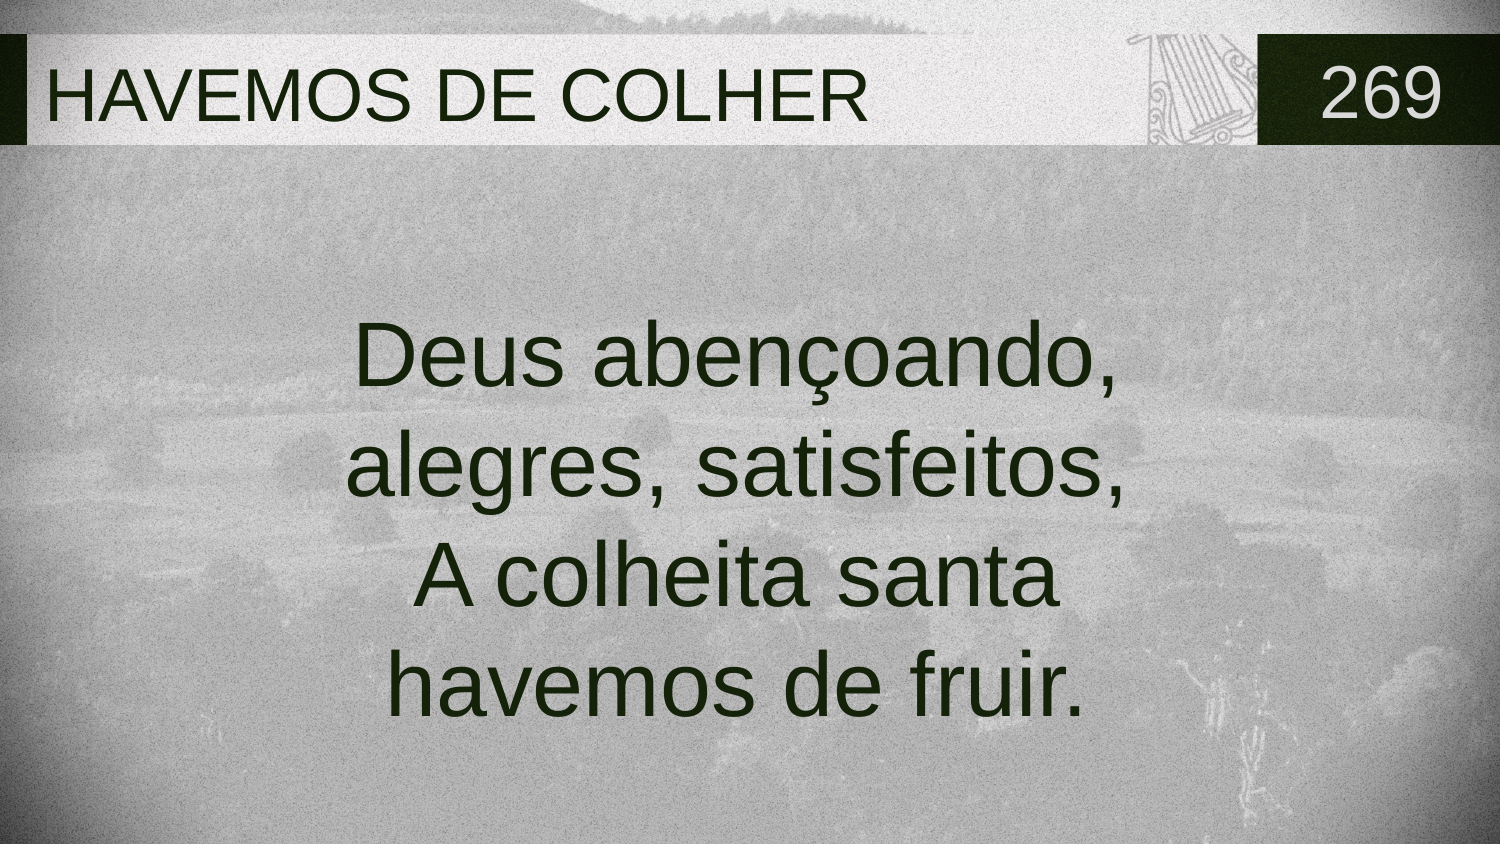

# HAVEMOS DE COLHER
269
Deus abençoando,
alegres, satisfeitos,
A colheita santa
havemos de fruir.